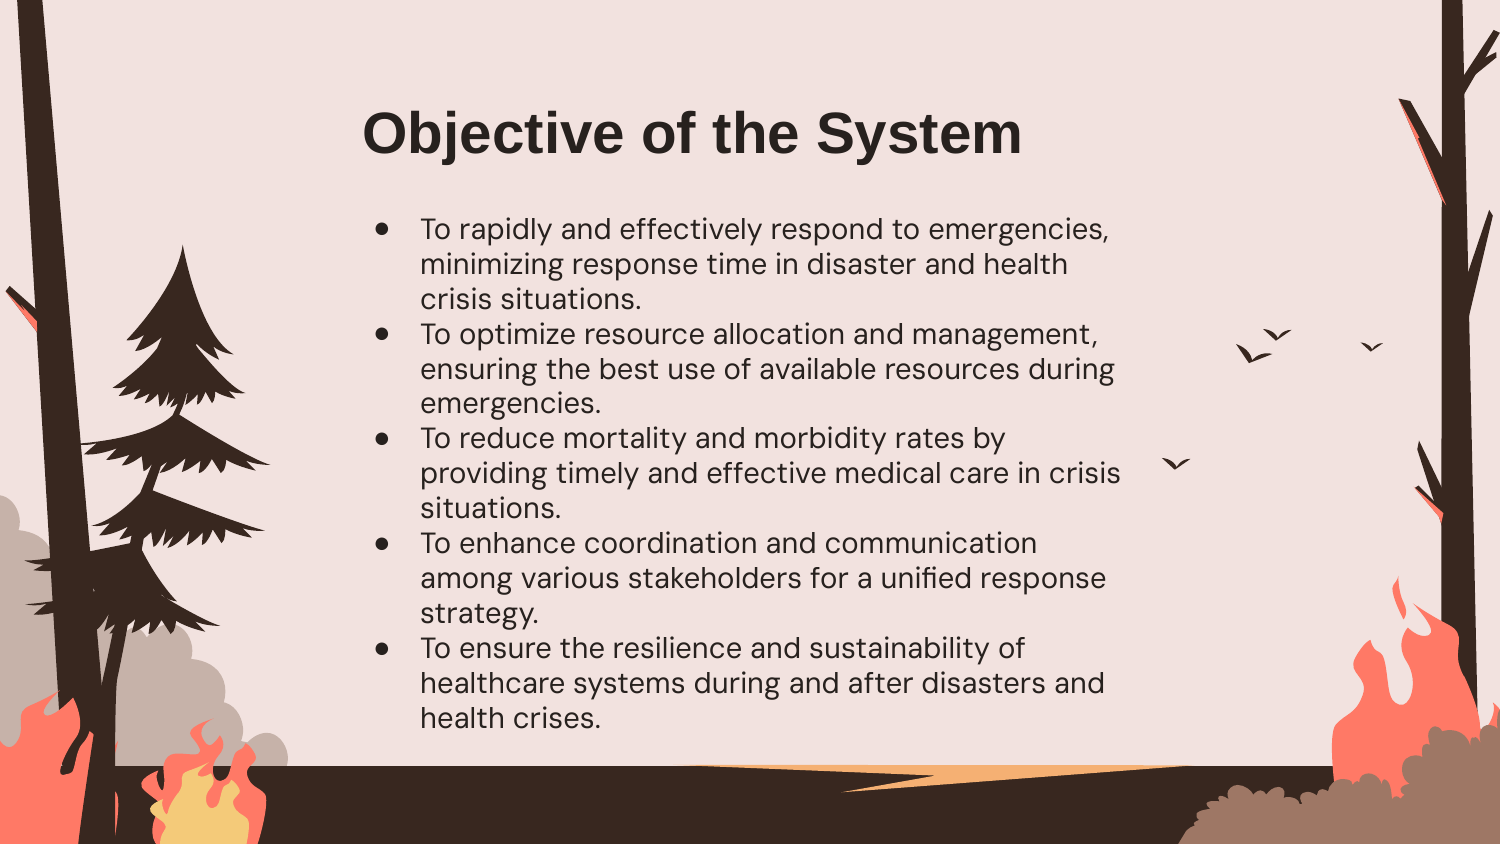

# Objective of the System
To rapidly and effectively respond to emergencies, minimizing response time in disaster and health crisis situations.
To optimize resource allocation and management, ensuring the best use of available resources during emergencies.
To reduce mortality and morbidity rates by providing timely and effective medical care in crisis situations.
To enhance coordination and communication among various stakeholders for a unified response strategy.
To ensure the resilience and sustainability of healthcare systems during and after disasters and health crises.